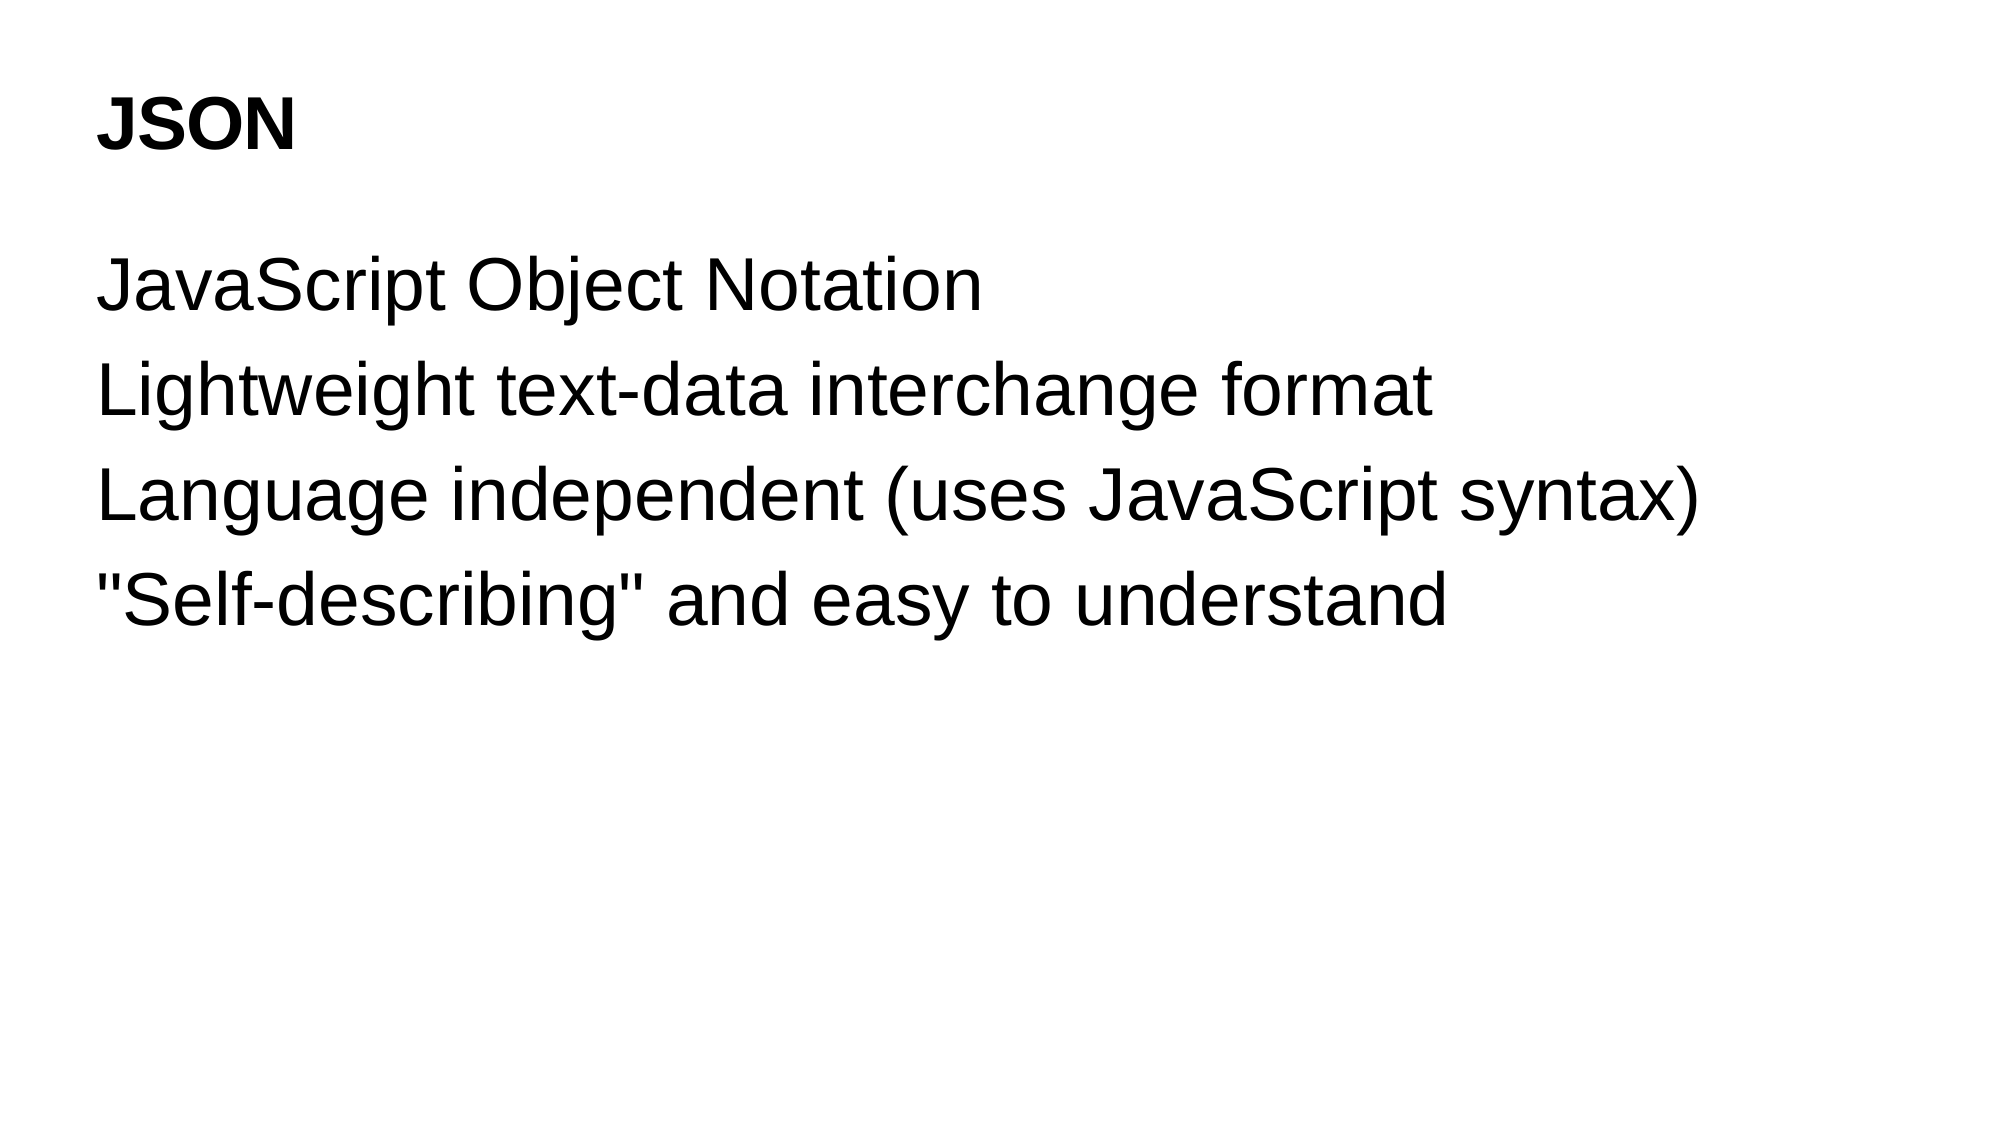

# JSON
JavaScript Object Notation
Lightweight text-data interchange format
Language independent (uses JavaScript syntax)
"Self-describing" and easy to understand